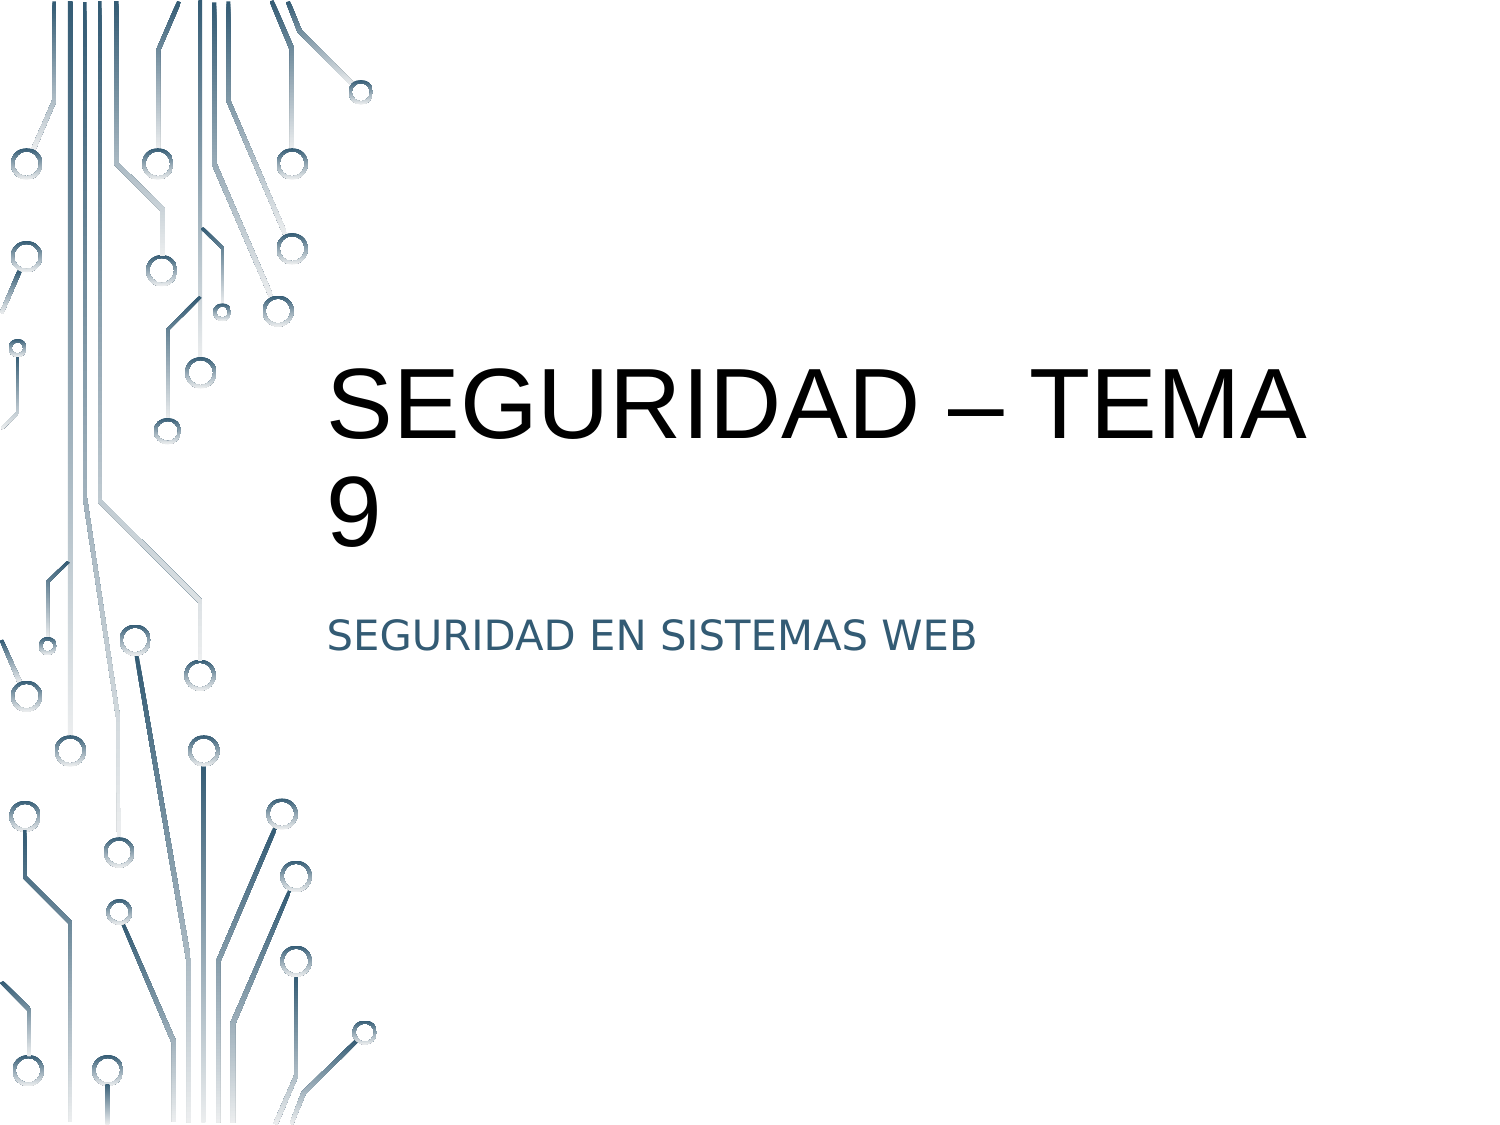

# Seguridad – TEMA 9
Seguridad en Sistemas Web